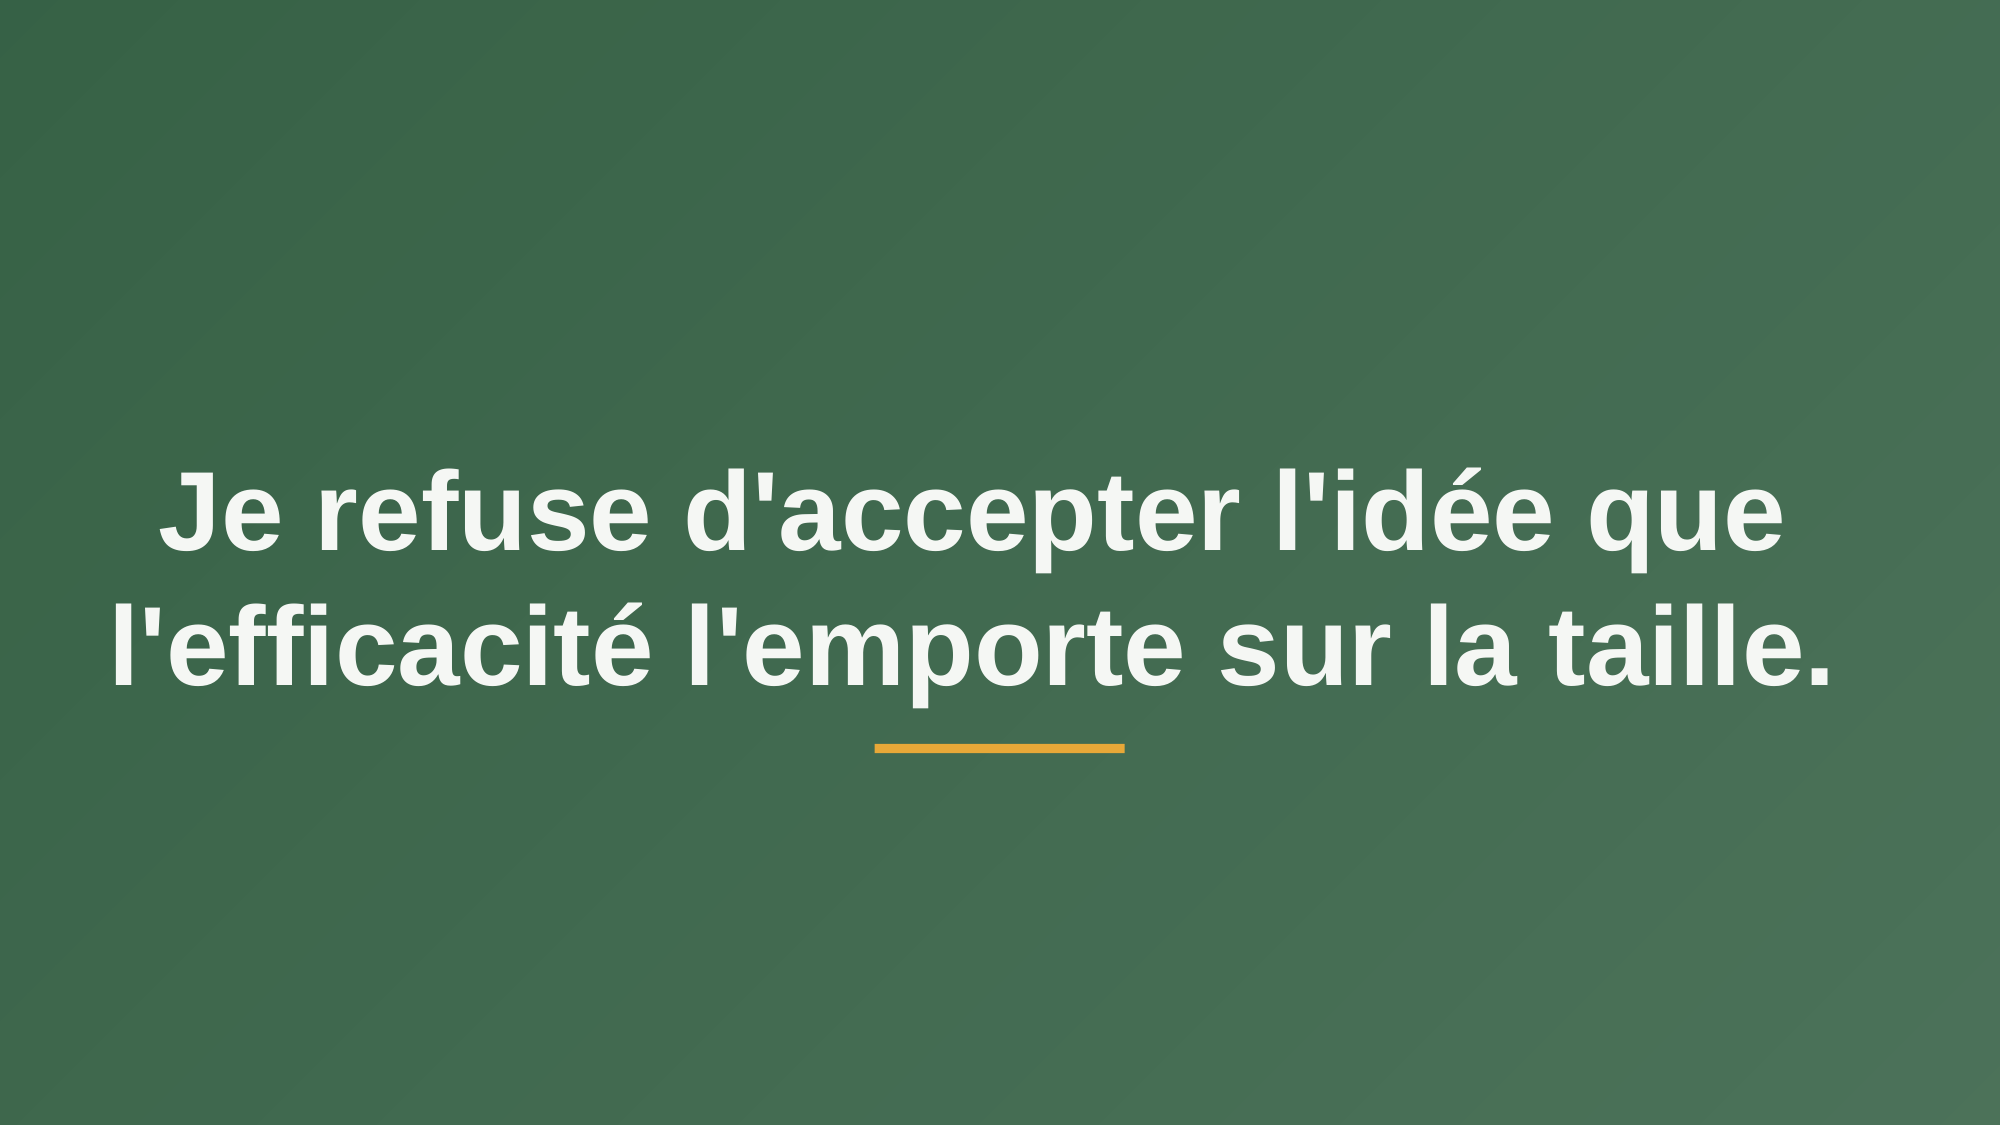

# Je refuse d'accepter l'idée que l'efficacité l'emporte sur la taille.